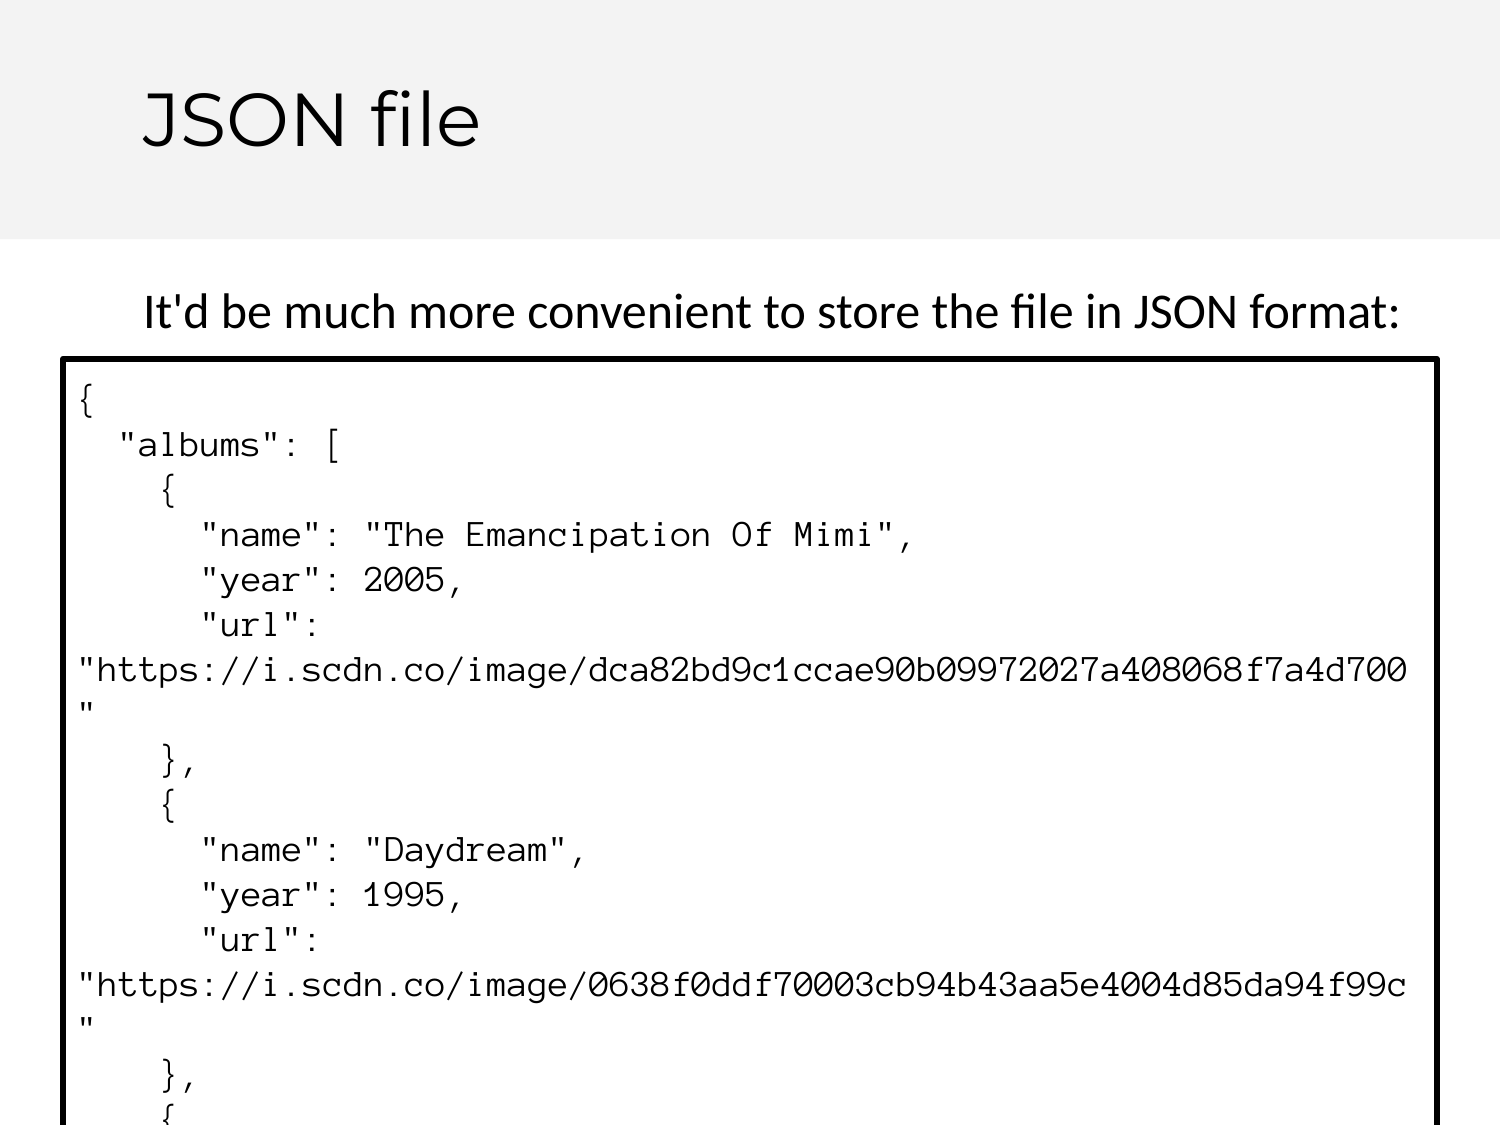

JSON file
It'd be much more convenient to store the file in JSON format:
{
  "albums": [
    {
      "name": "The Emancipation Of Mimi",
      "year": 2005,
      "url": "https://i.scdn.co/image/dca82bd9c1ccae90b09972027a408068f7a4d700"
    },
    {
      "name": "Daydream",
      "year": 1995,
      "url": "https://i.scdn.co/image/0638f0ddf70003cb94b43aa5e4004d85da94f99c"
    },
    {
      "name": "E=MC²",
      "year": 2008,
      "url": "https://i.scdn.co/image/bca35d49f6033324d2518656531c9a89135c0ea3"
    },
    {
      "name": "Mariah Carey",
      "year": 1990,
      "url": "https://i.scdn.co/image/82f13700dfa78fa877a8cdecd725ad552c9a9653"
    },
    {
      "name": "Music Box",
      "year": 1993,
      "url": "https://i.scdn.co/image/676275b41e19de3048fddfb72937ec0db13c58d7"
    },
    {
      "name": "Emotions",
      "year": 1991,
      "url": "https://i.scdn.co/image/2424877af9fa273690b688462c5afbad678c5072"
    },
    {
      "name": "Merry Christmas",
      "year": 1994,
      "url": "https://i.scdn.co/image/e06f3ddadf59ee24504fc02bfe205945807a2437"
    },
    {
      "name": "Butterfly",
      "year": 1997,
      "url": "https://i.scdn.co/image/f568f63dd6183aadc9dc42824ba080dde0361367"
    },
    {
      "name": "Rainbow",
      "year": 1999,
      "url": "https://i.scdn.co/image/a666bcba51a0073ce34d7ad24703f4c45b374eff"
    },
    {
      "name": "Charmbracelet",
      "year": 2002,
      "url": "https://i.scdn.co/image/c642f1ac7861c85133a0d4bc80a1ebefcad969a7"
    },
    {
      "name": "Memoirs Of An Imperfect Angel",
      "year": 2009,
      "url": "https://i.scdn.co/image/c15ee84ece3ff03856ce0ec8112e7597b6c9d072"
    },
    {
      "name": "Me. I Am Mariah ...The Elusive Chanteuse",
      "year": 2014,
      "url": "https://i.scdn.co/image/1793edc1954a9603935ecffb3d4fe5b4a3e429e6"
    }
  ]
}